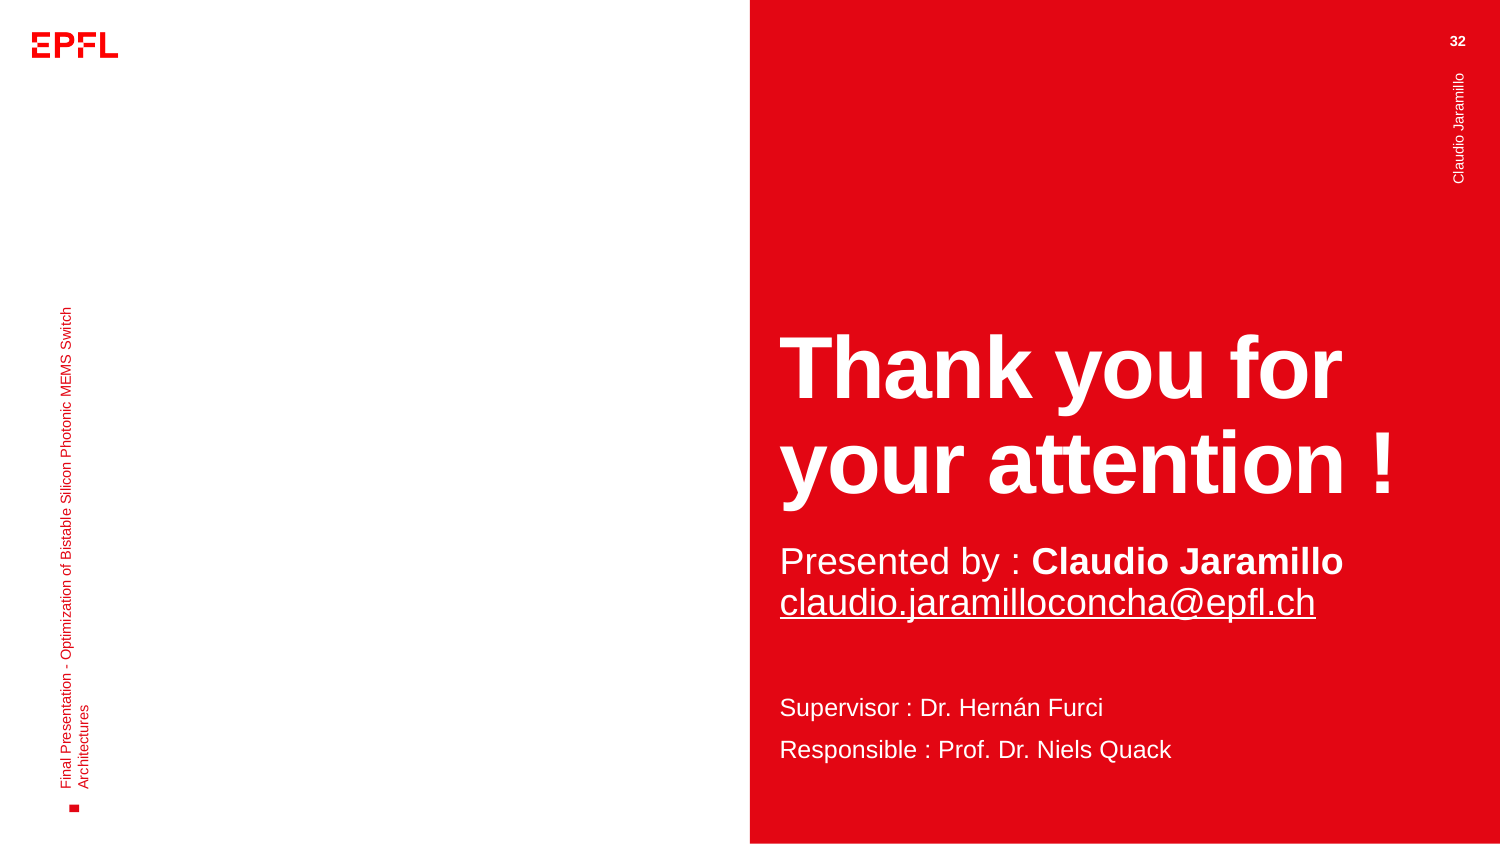

32
Claudio Jaramillo
# Thank you for your attention !
Final Presentation - Optimization of Bistable Silicon Photonic MEMS Switch Architectures
Presented by : Claudio Jaramillo
claudio.jaramilloconcha@epfl.ch

Supervisor : Dr. Hernán Furci
Responsible : Prof. Dr. Niels Quack